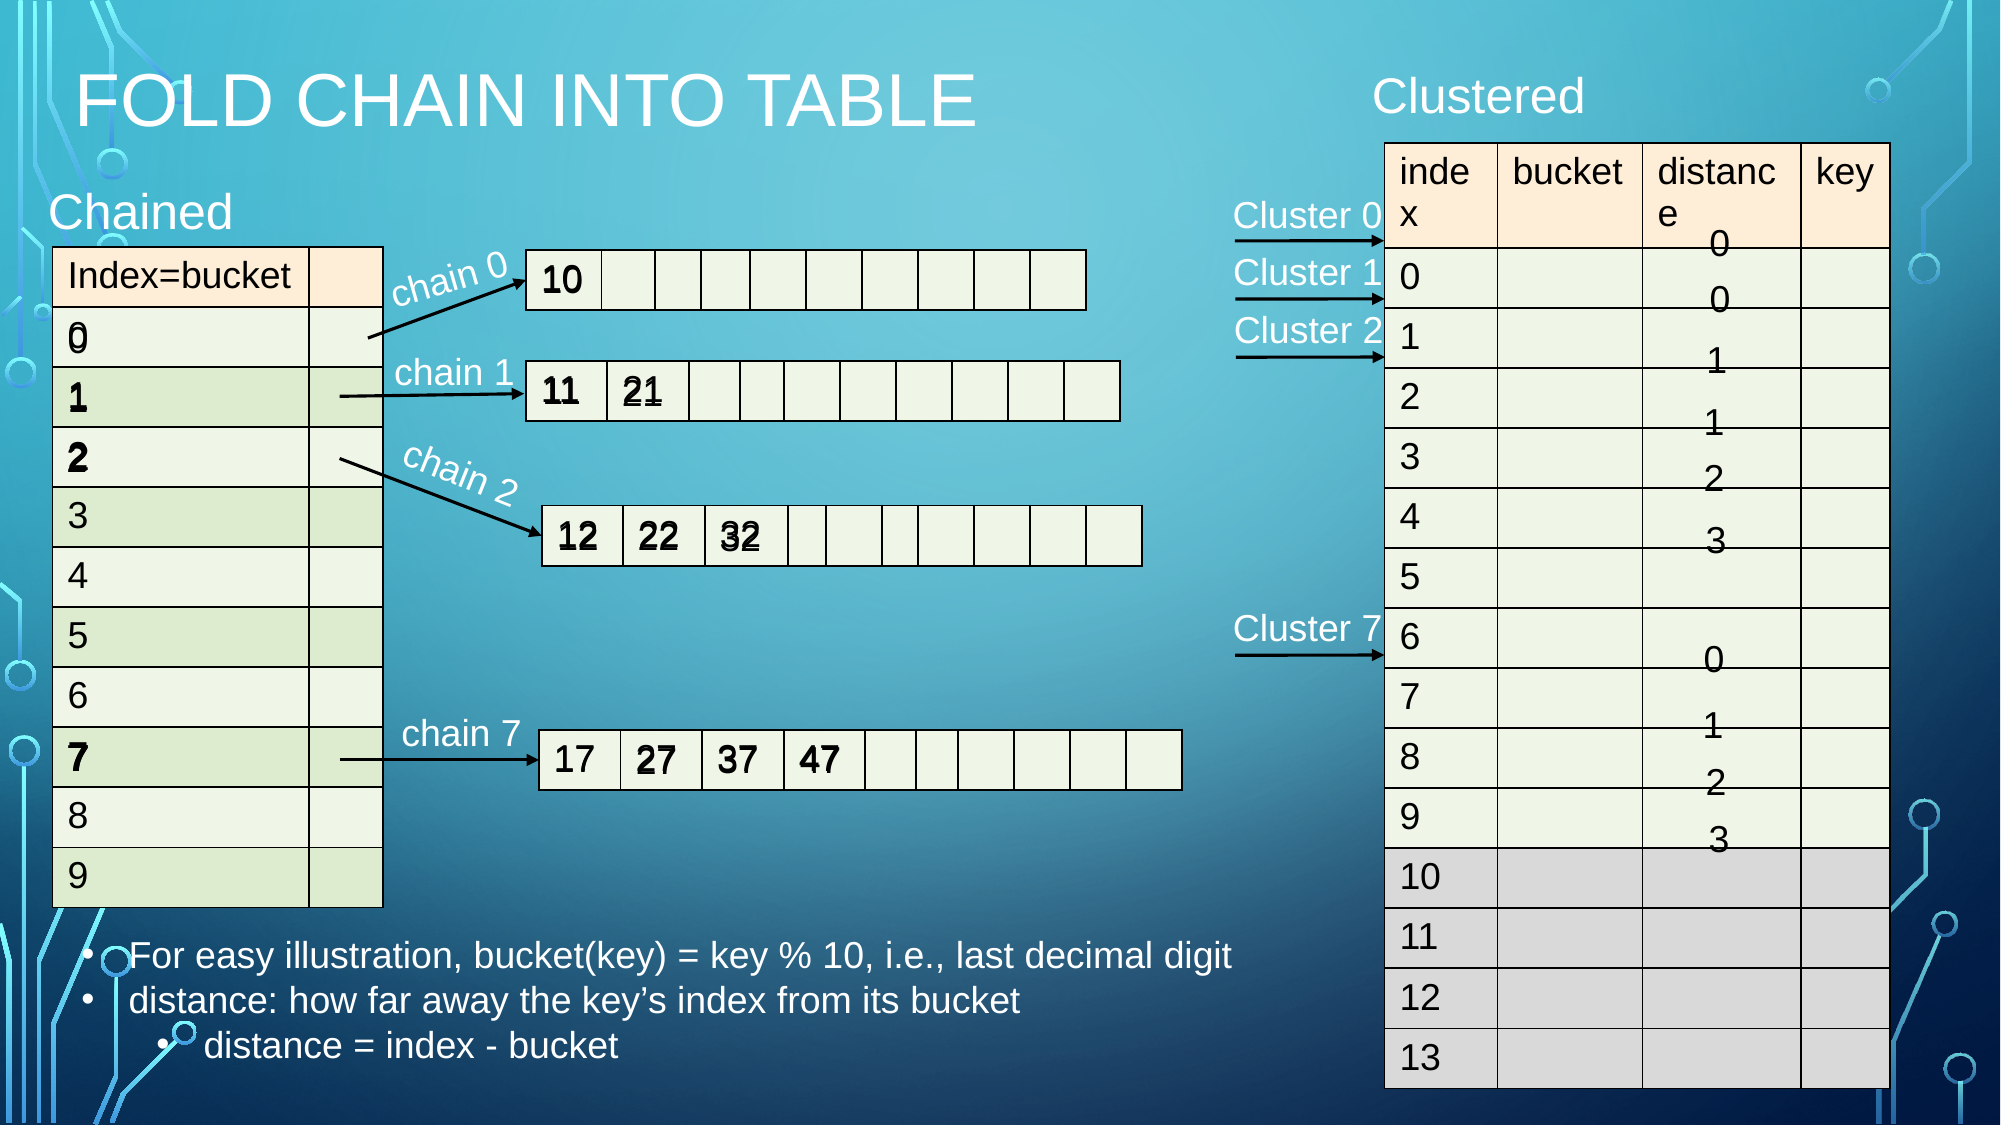

# Fold chain into table
Clustered
| index | bucket | distance | key |
| --- | --- | --- | --- |
| 0 |  |  |  |
| 1 |  |  |  |
| 2 |  |  |  |
| 3 |  |  |  |
| 4 |  |  |  |
| 5 |  |  |  |
| 6 |  |  |  |
| 7 |  |  |  |
| 8 |  |  |  |
| 9 |  |  |  |
| 10 |  |  |  |
| 11 |  |  |  |
| 12 |  |  |  |
| 13 |  |  |  |
Chained
Cluster 0
0
Cluster 1
| Index=bucket |  |
| --- | --- |
| 0 |  |
| 1 |  |
| 2 |  |
| 3 |  |
| 4 |  |
| 5 |  |
| 6 |  |
| 7 |  |
| 8 |  |
| 9 |  |
chain 0
10
| 10 |  |  |  |  |  |  |  |  |  |
| --- | --- | --- | --- | --- | --- | --- | --- | --- | --- |
0

Cluster 2
0
1
chain 1
11
| 11 | 21 |  |  |  |  |  |  |  |  |
| --- | --- | --- | --- | --- | --- | --- | --- | --- | --- |
21
1
1
1
2
2
2
chain 2
2
| 12 | 22 | 32 |  |  |  |  |  |  |  |
| --- | --- | --- | --- | --- | --- | --- | --- | --- | --- |
22
12
32
3
Cluster 7
0
1
chain 7
7
7
7
7
17
37
47
27
| 17 | 27 | 37 | 47 |  |  |  |  |  |  |
| --- | --- | --- | --- | --- | --- | --- | --- | --- | --- |

2
3
For easy illustration, bucket(key) = key % 10, i.e., last decimal digit
distance: how far away the key’s index from its bucket
distance = index - bucket